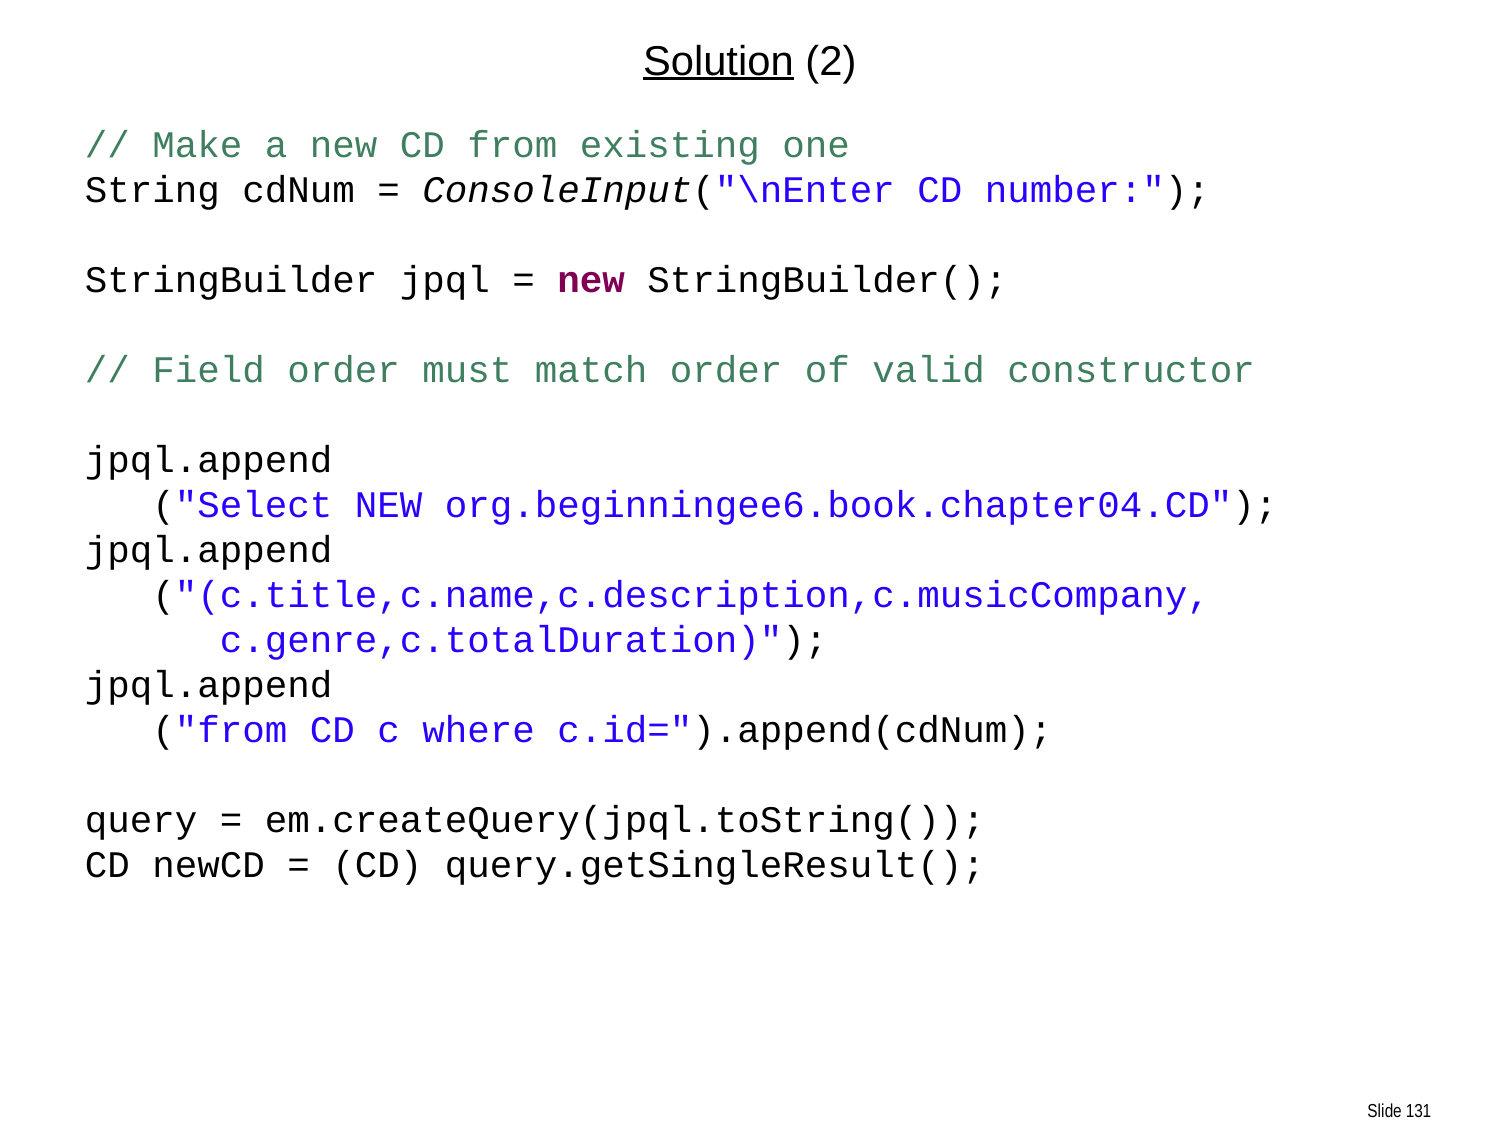

131
# Solution (2)
// Make a new CD from existing one
String cdNum = ConsoleInput("\nEnter CD number:");

StringBuilder jpql = new StringBuilder();

// Field order must match order of valid constructor

jpql.append
   ("Select NEW org.beginningee6.book.chapter04.CD");
jpql.append
   ("(c.title,c.name,c.description,c.musicCompany,
      c.genre,c.totalDuration)");
jpql.append
   ("from CD c where c.id=").append(cdNum);

query = em.createQuery(jpql.toString());
CD newCD = (CD) query.getSingleResult();